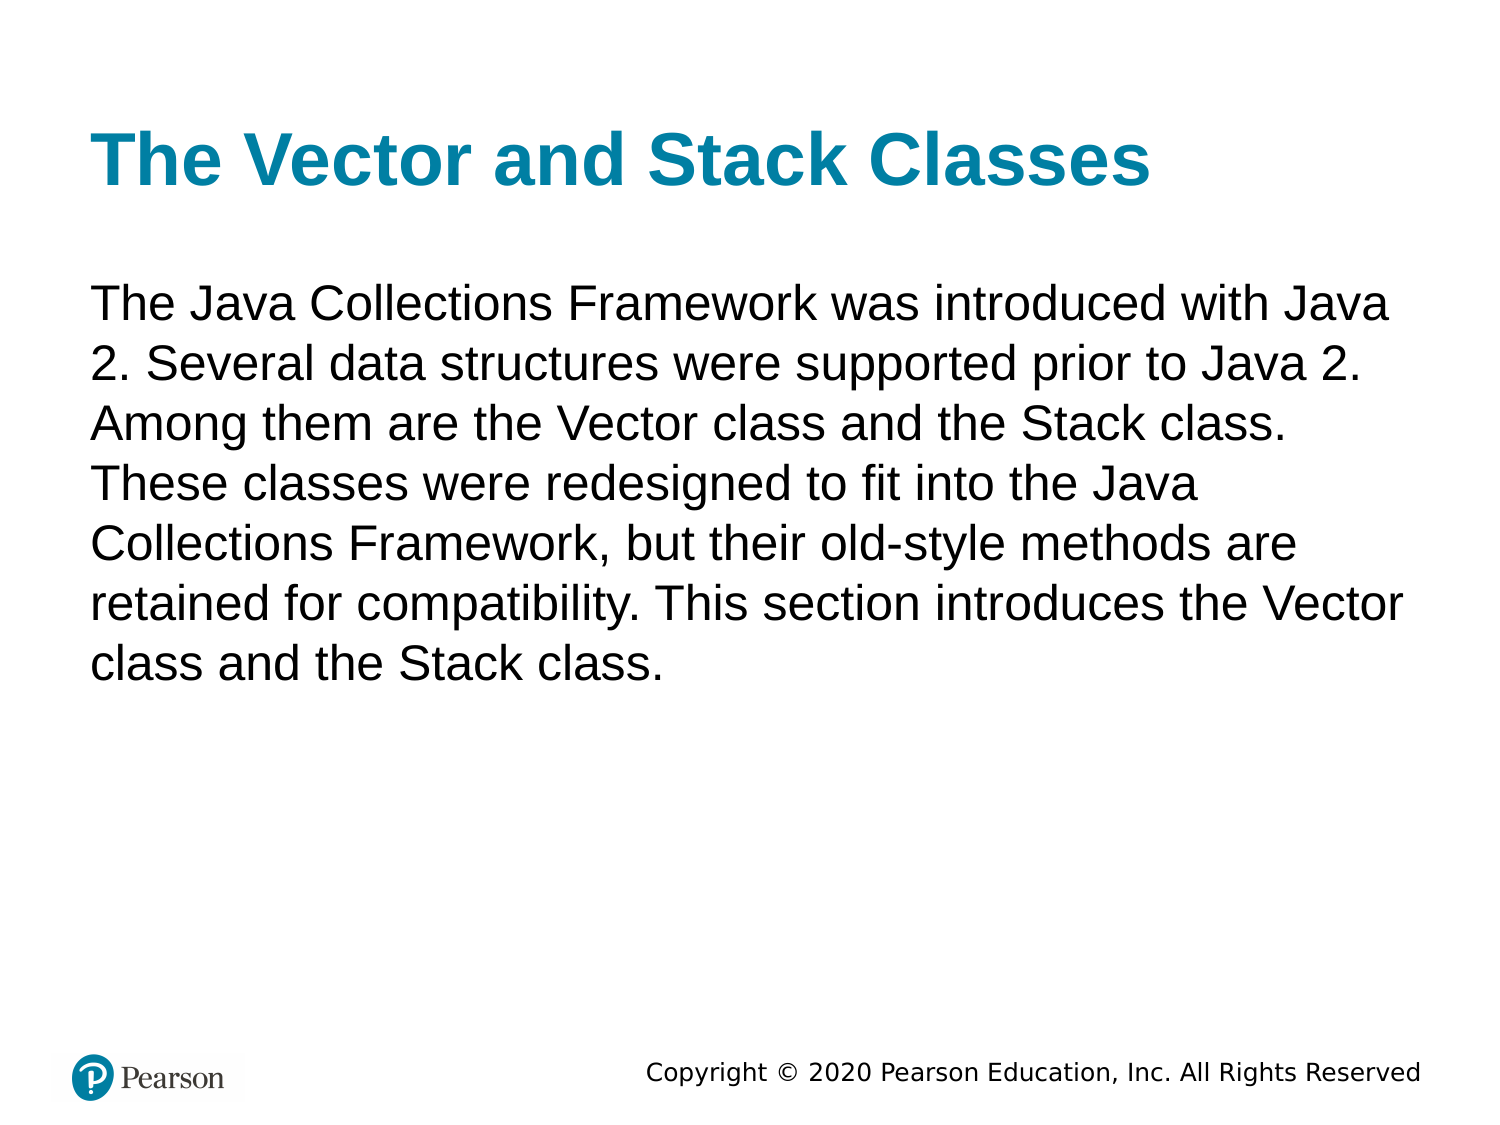

# The Vector and Stack Classes
The Java Collections Framework was introduced with Java 2. Several data structures were supported prior to Java 2. Among them are the Vector class and the Stack class. These classes were redesigned to fit into the Java Collections Framework, but their old-style methods are retained for compatibility. This section introduces the Vector class and the Stack class.